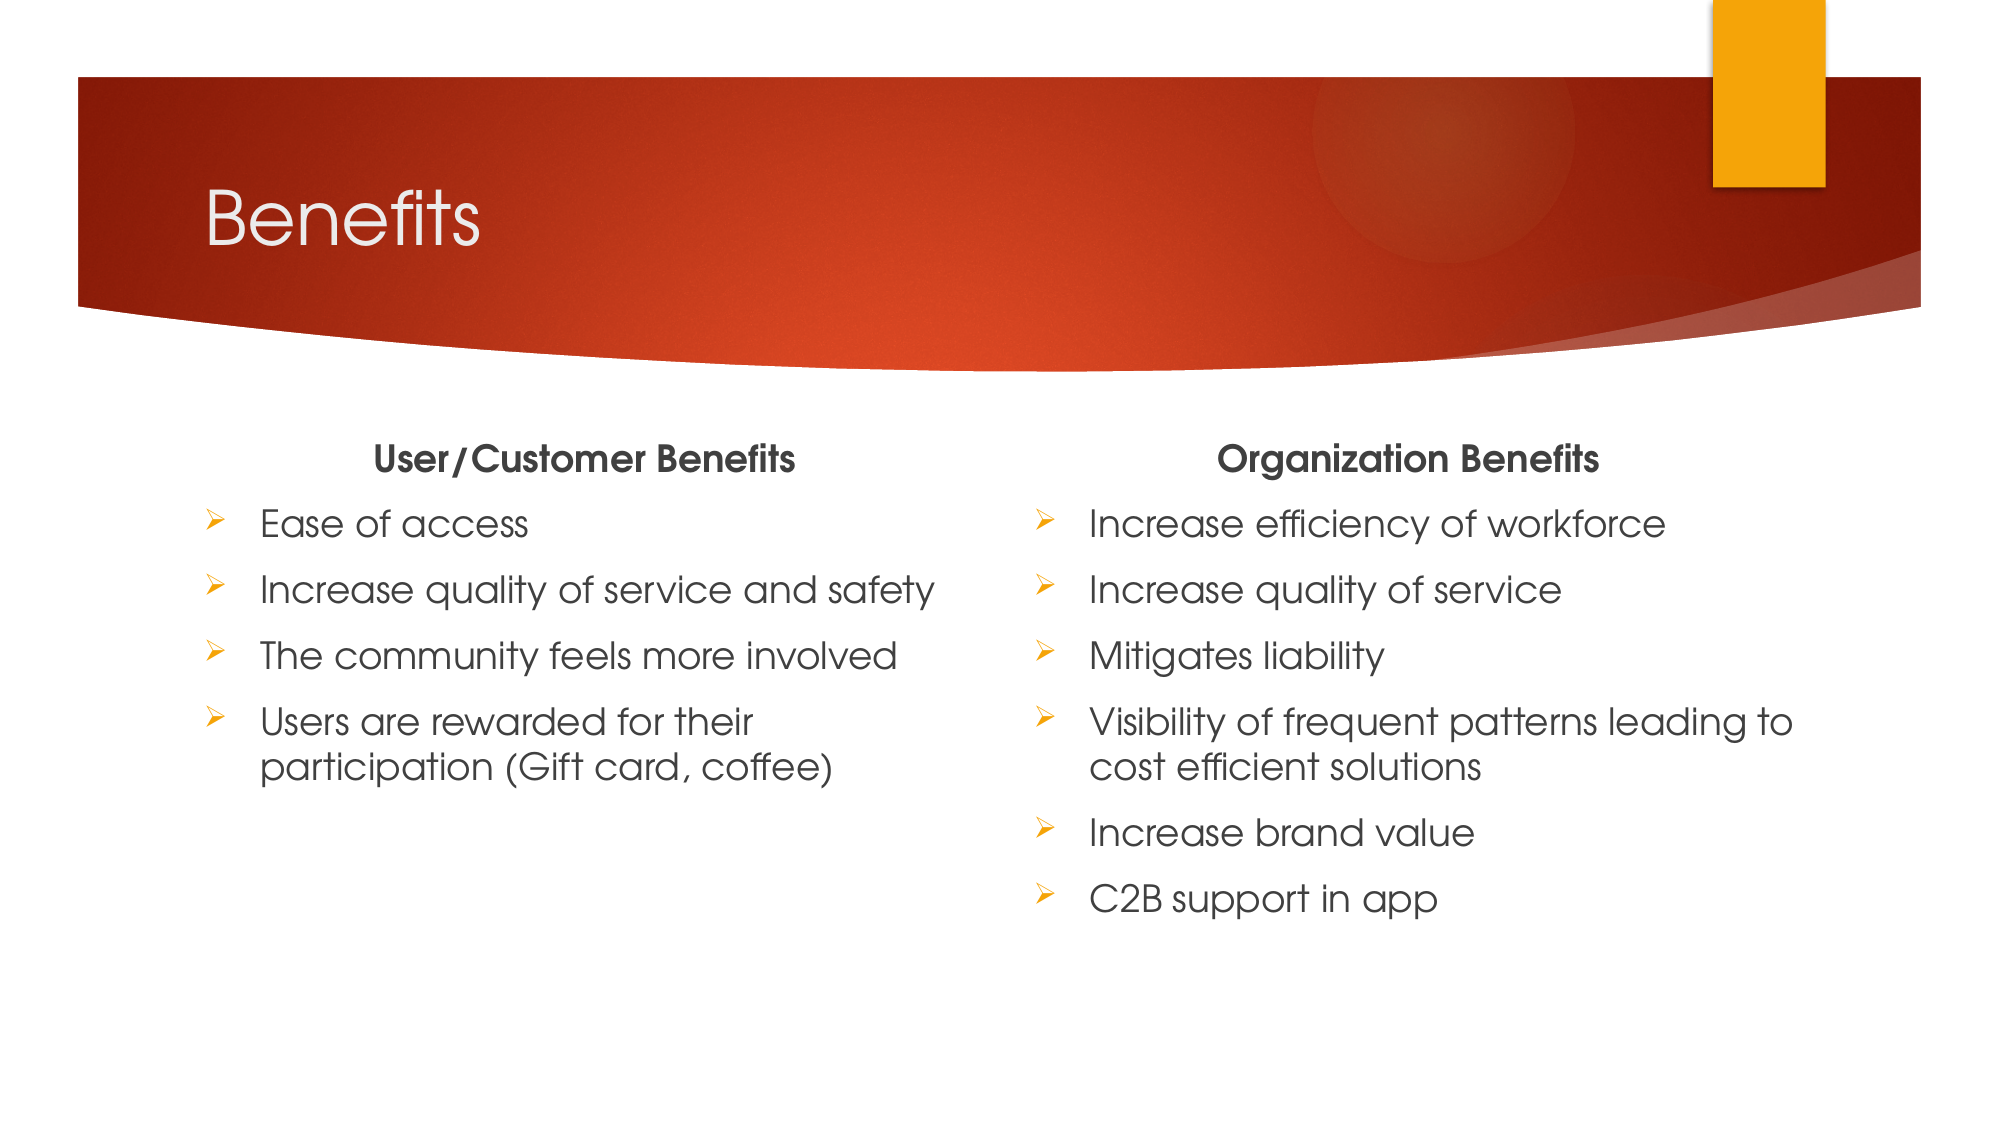

# Benefits
User/Customer Benefits
Ease of access
Increase quality of service and safety
The community feels more involved
Users are rewarded for their participation (Gift card, coffee)

Organization Benefits
Increase efficiency of workforce
Increase quality of service
Mitigates liability
Visibility of frequent patterns leading to cost efficient solutions
Increase brand value
C2B support in app